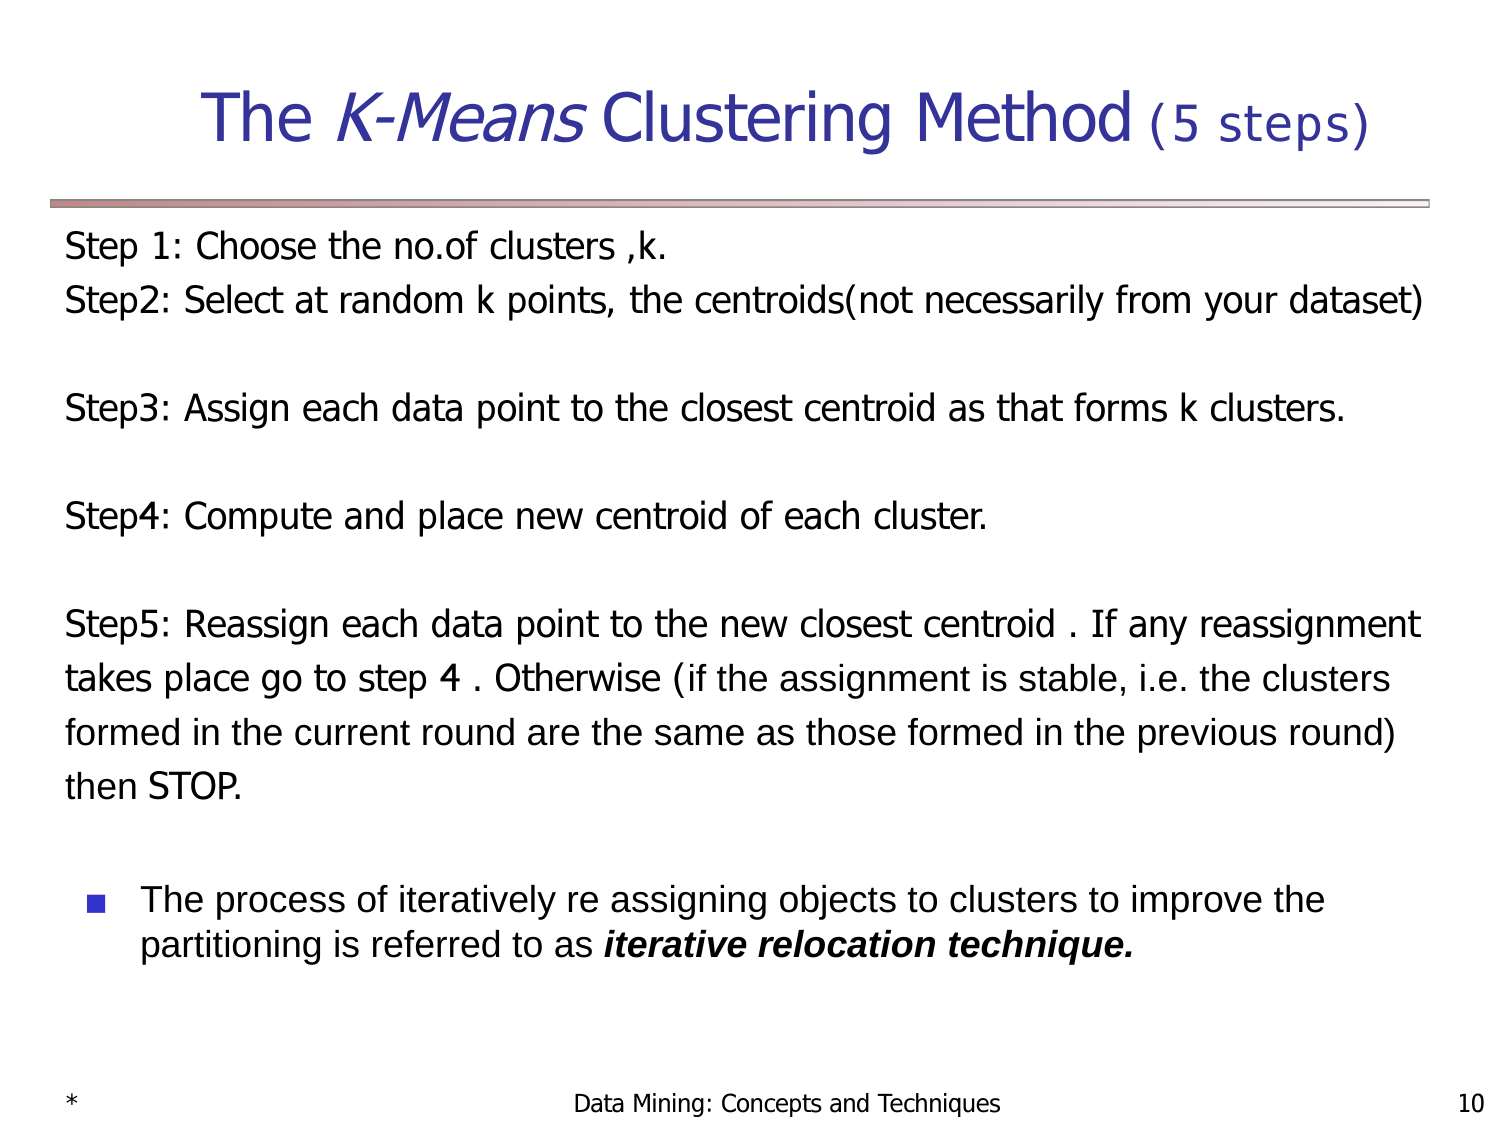

# The K-Means Clustering Method (5 steps)
Step 1: Choose the no.of clusters ,k.
Step2: Select at random k points, the centroids(not necessarily from your dataset)

Step3: Assign each data point to the closest centroid as that forms k clusters.

Step4: Compute and place new centroid of each cluster.

Step5: Reassign each data point to the new closest centroid . If any reassignment takes place go to step 4 . Otherwise (if the assignment is stable, i.e. the clusters formed in the current round are the same as those formed in the previous round) then STOP.

The process of iteratively re assigning objects to clusters to improve the partitioning is referred to as iterative relocation technique.

*
Data Mining: Concepts and Techniques
10